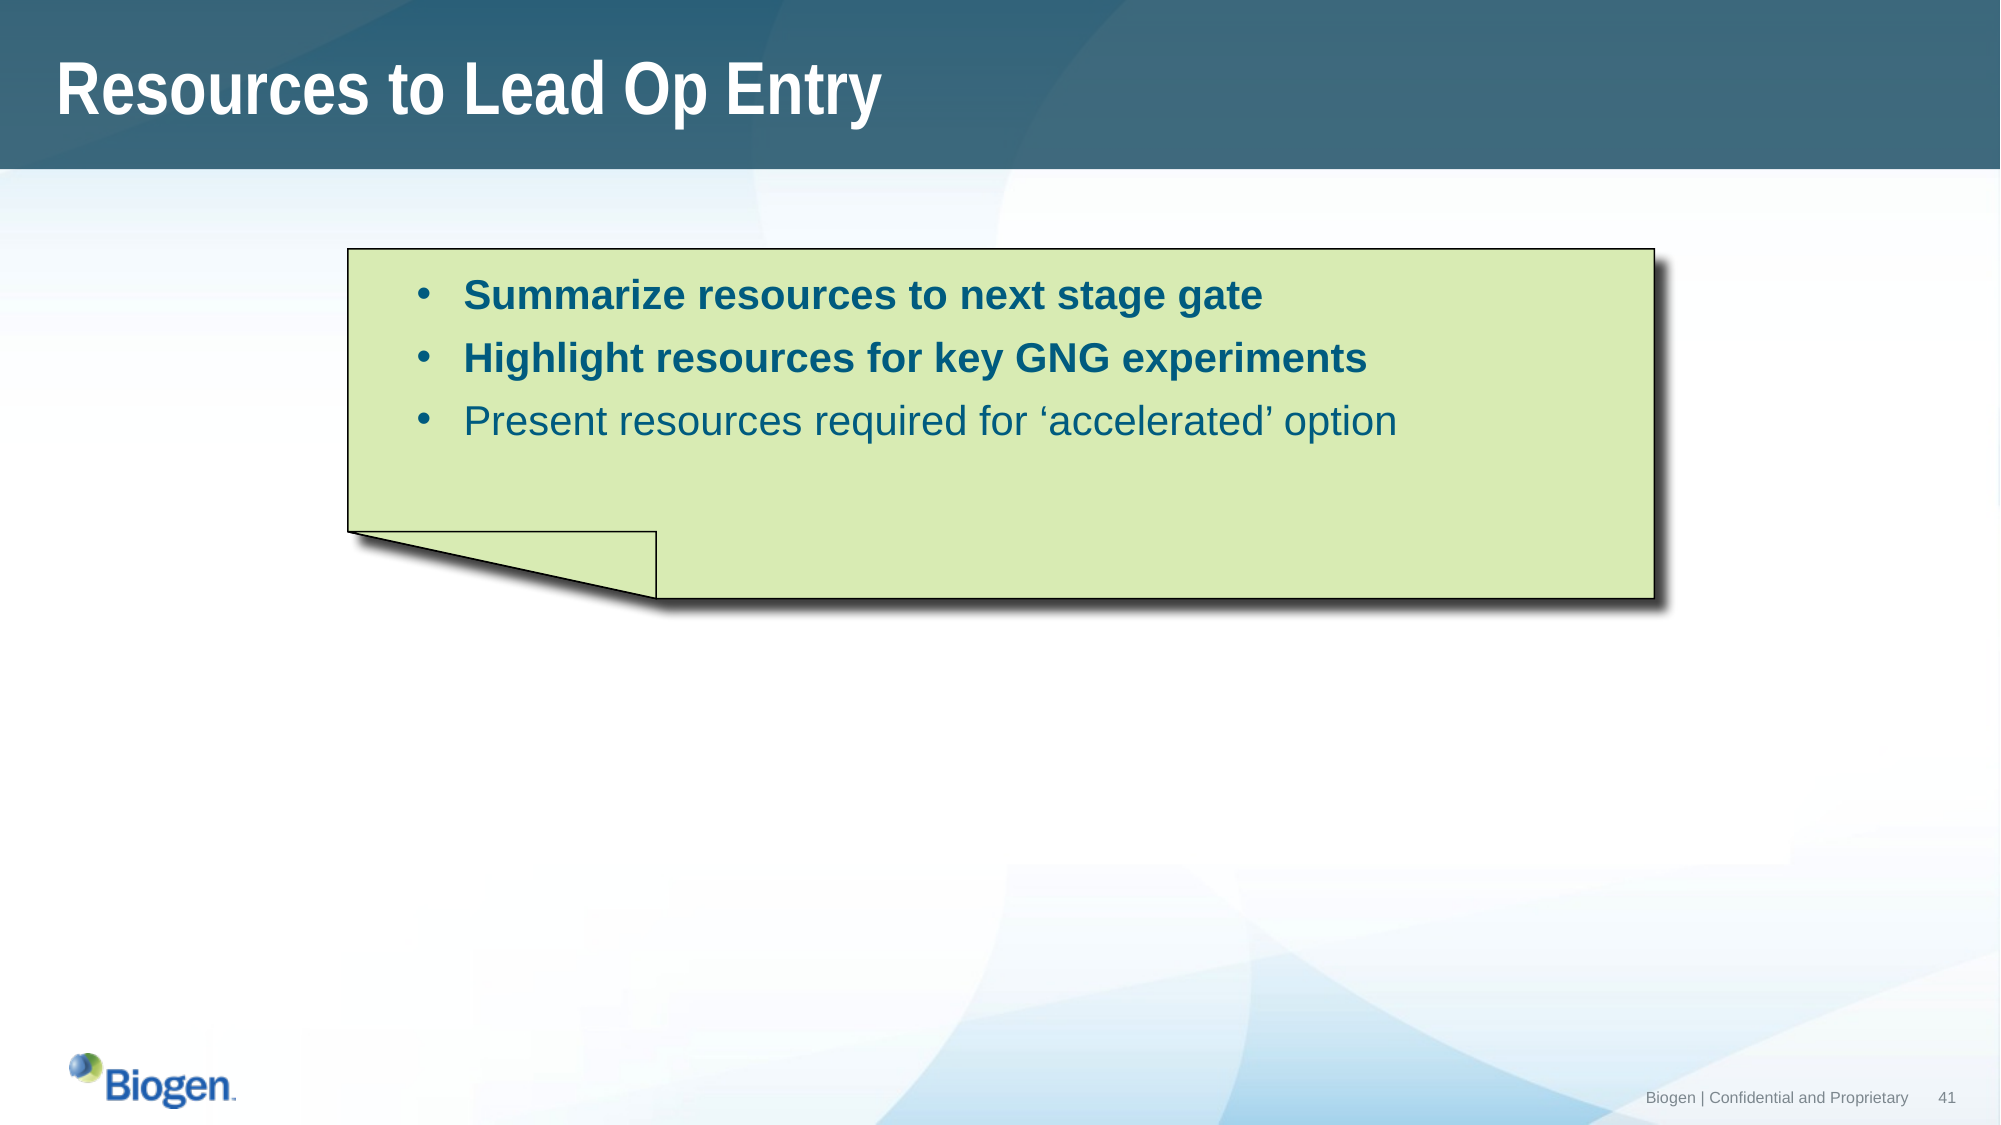

Resources to Lead Op Entry
Summarize resources to next stage gate
Highlight resources for key GNG experiments
Present resources required for ‘accelerated’ option